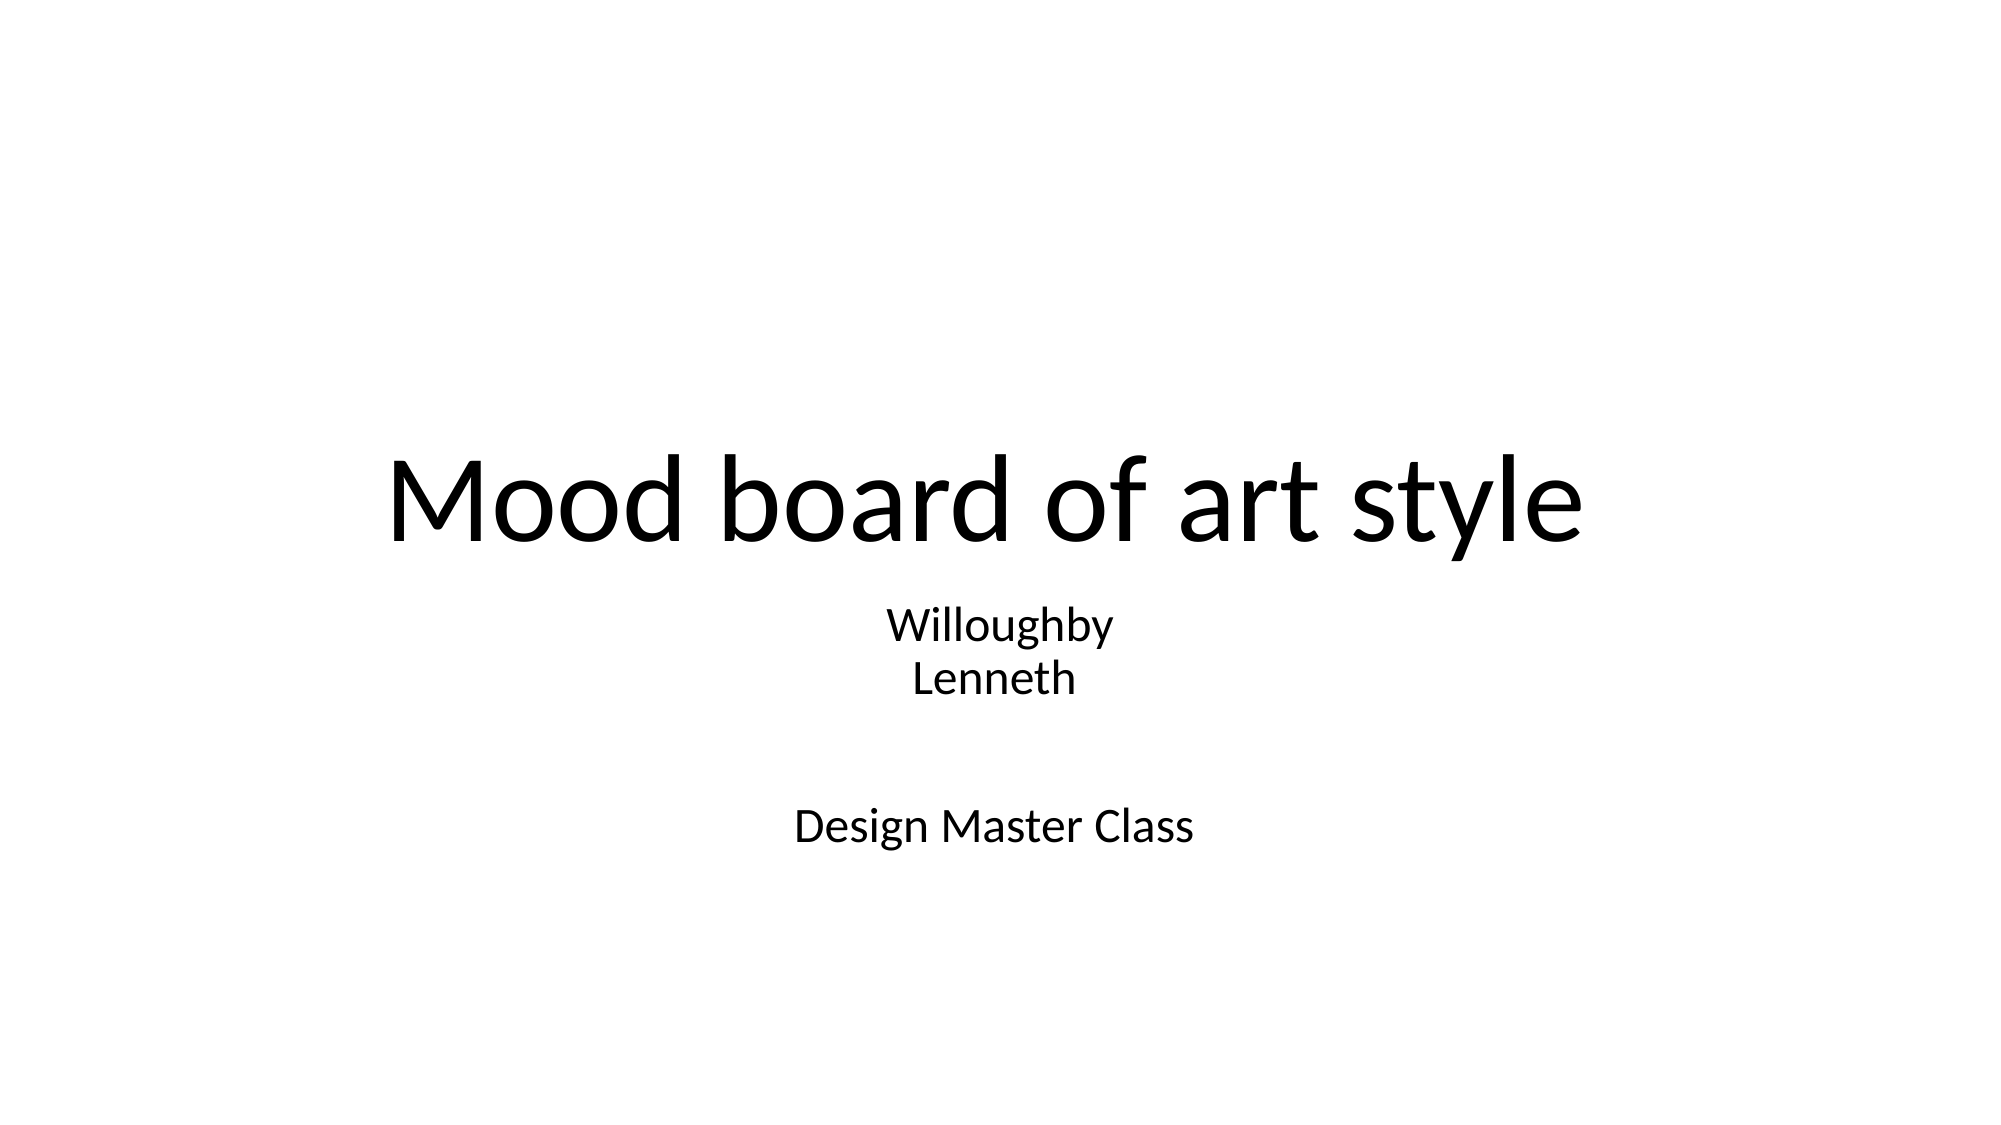

# Mood board of art style
Willoughby
Lenneth

Design Master Class